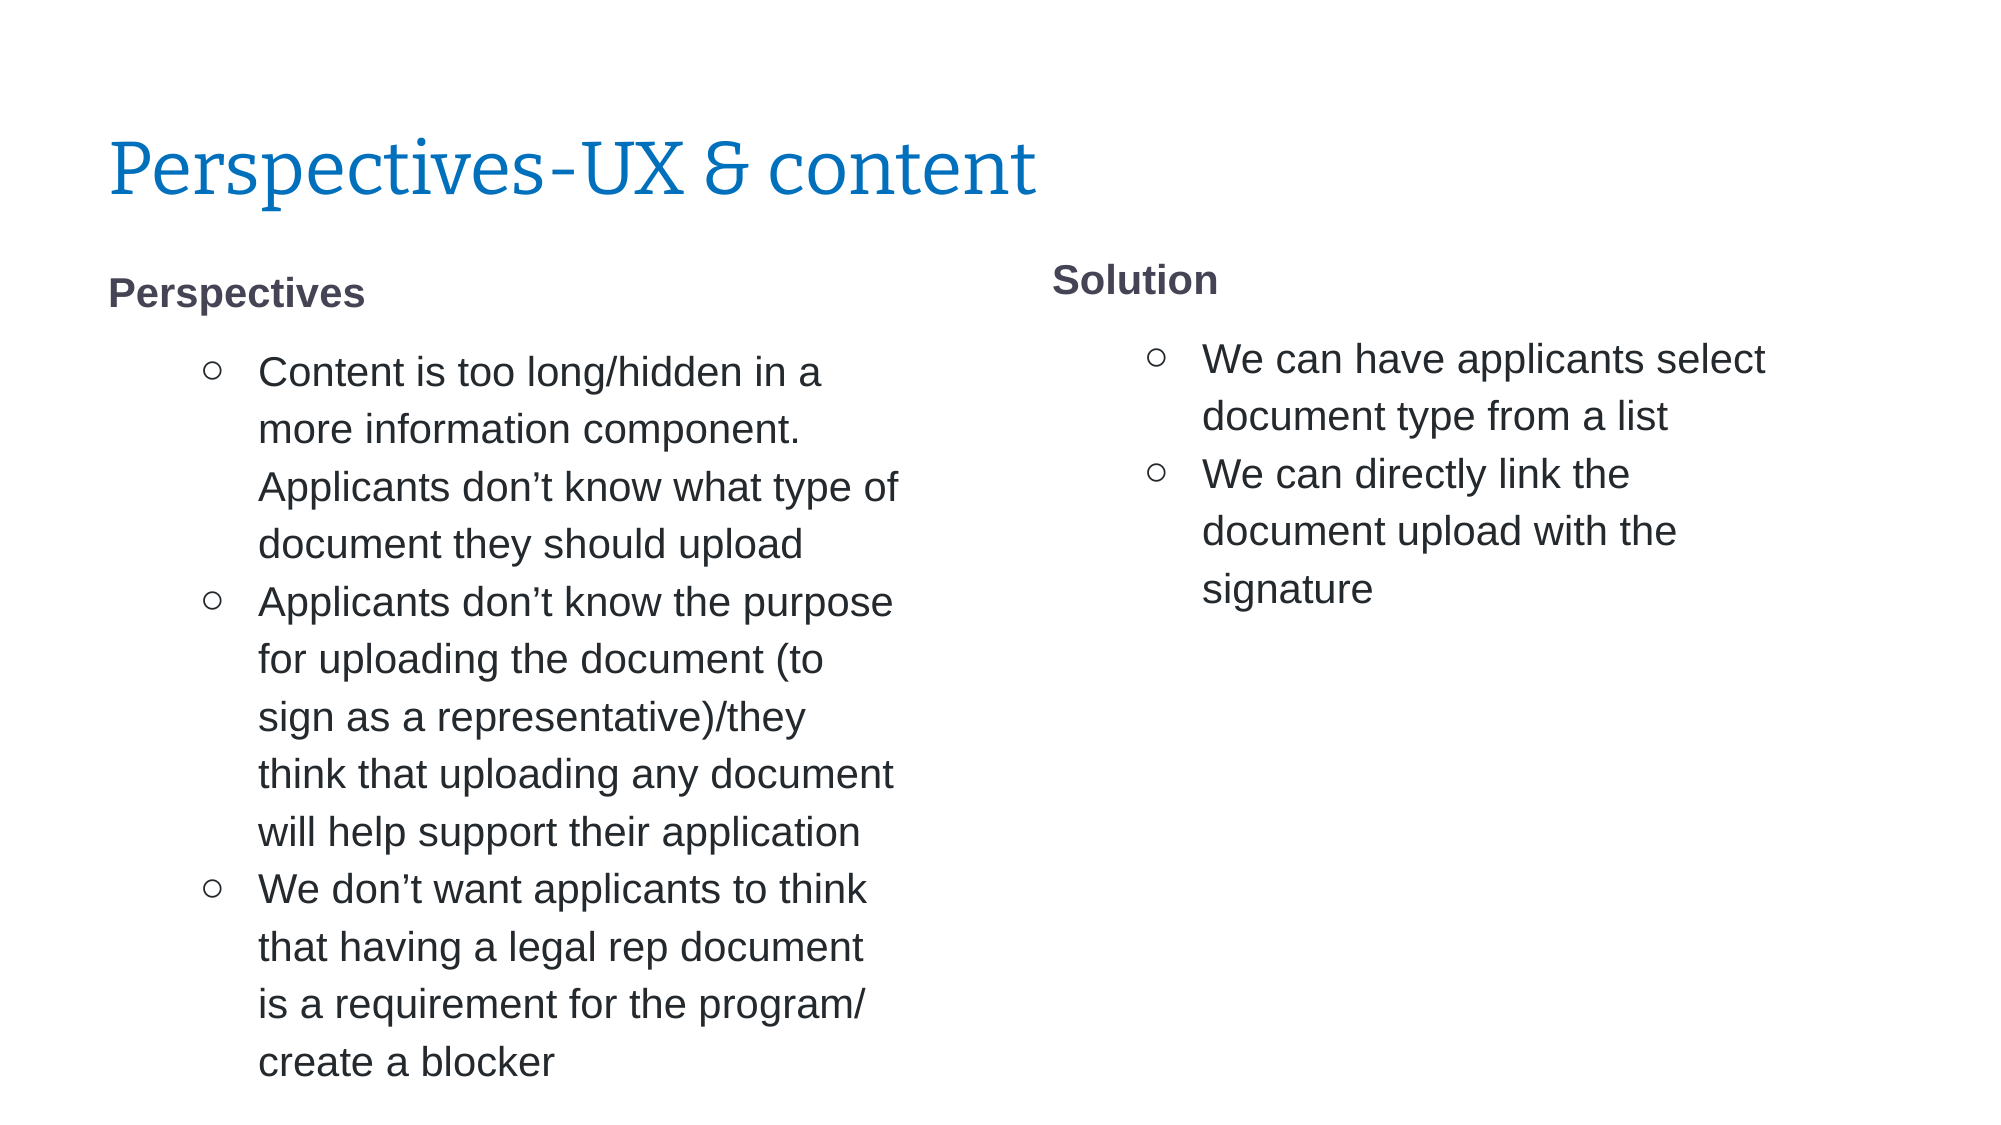

# Perspectives-UX & content
Solution
We can have applicants select document type from a list
We can directly link the document upload with the signature

Perspectives
Content is too long/hidden in a more information component. Applicants don’t know what type of document they should upload
Applicants don’t know the purpose for uploading the document (to sign as a representative)/they think that uploading any document will help support their application
We don’t want applicants to think that having a legal rep document is a requirement for the program/ create a blocker